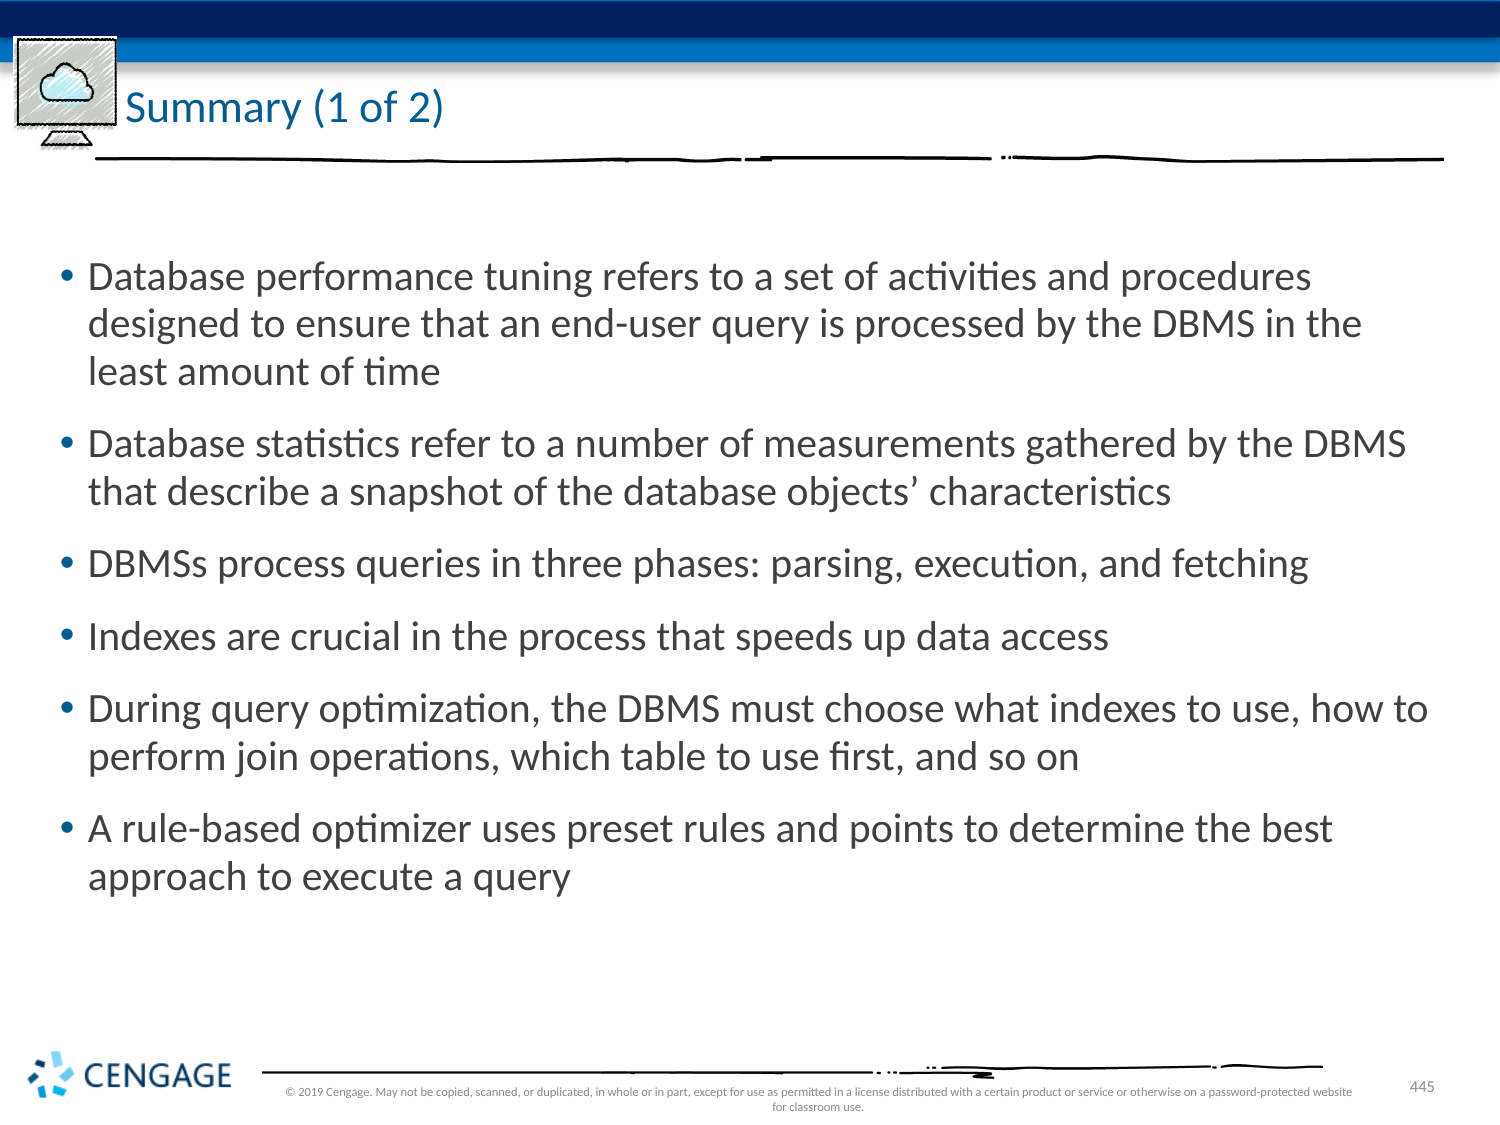

# Summary (1 of 2)
Database performance tuning refers to a set of activities and procedures designed to ensure that an end-user query is processed by the DBMS in the least amount of time
Database statistics refer to a number of measurements gathered by the DBMS that describe a snapshot of the database objects’ characteristics
DBMSs process queries in three phases: parsing, execution, and fetching
Indexes are crucial in the process that speeds up data access
During query optimization, the DBMS must choose what indexes to use, how to perform join operations, which table to use first, and so on
A rule-based optimizer uses preset rules and points to determine the best approach to execute a query

© 2019 Cengage. May not be copied, scanned, or duplicated, in whole or in part, except for use as permitted in a license distributed with a certain product or service or otherwise on a password-protected website for classroom use.